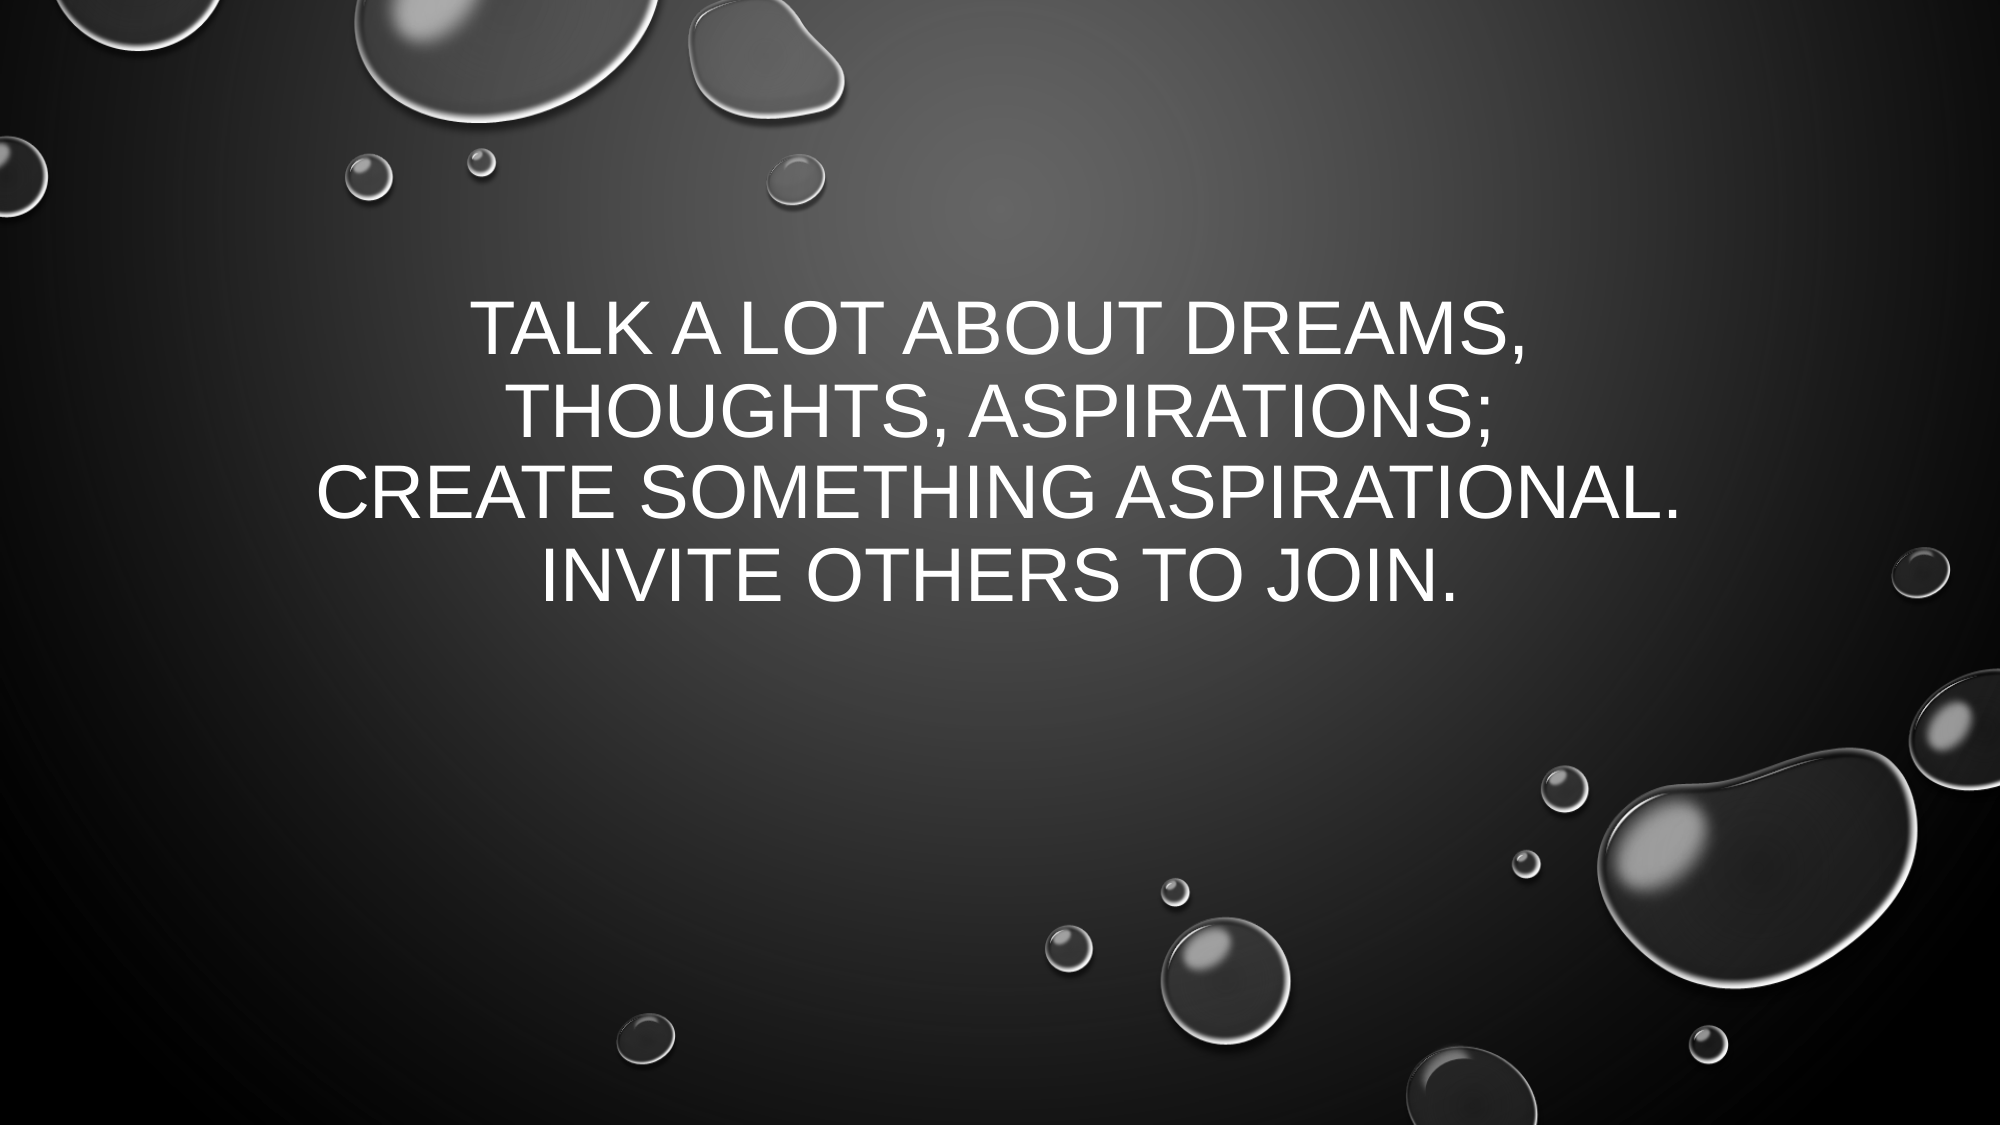

# Talk a lot about dreams, thoughts, aspirations; Create something aspirational. Invite others to join.